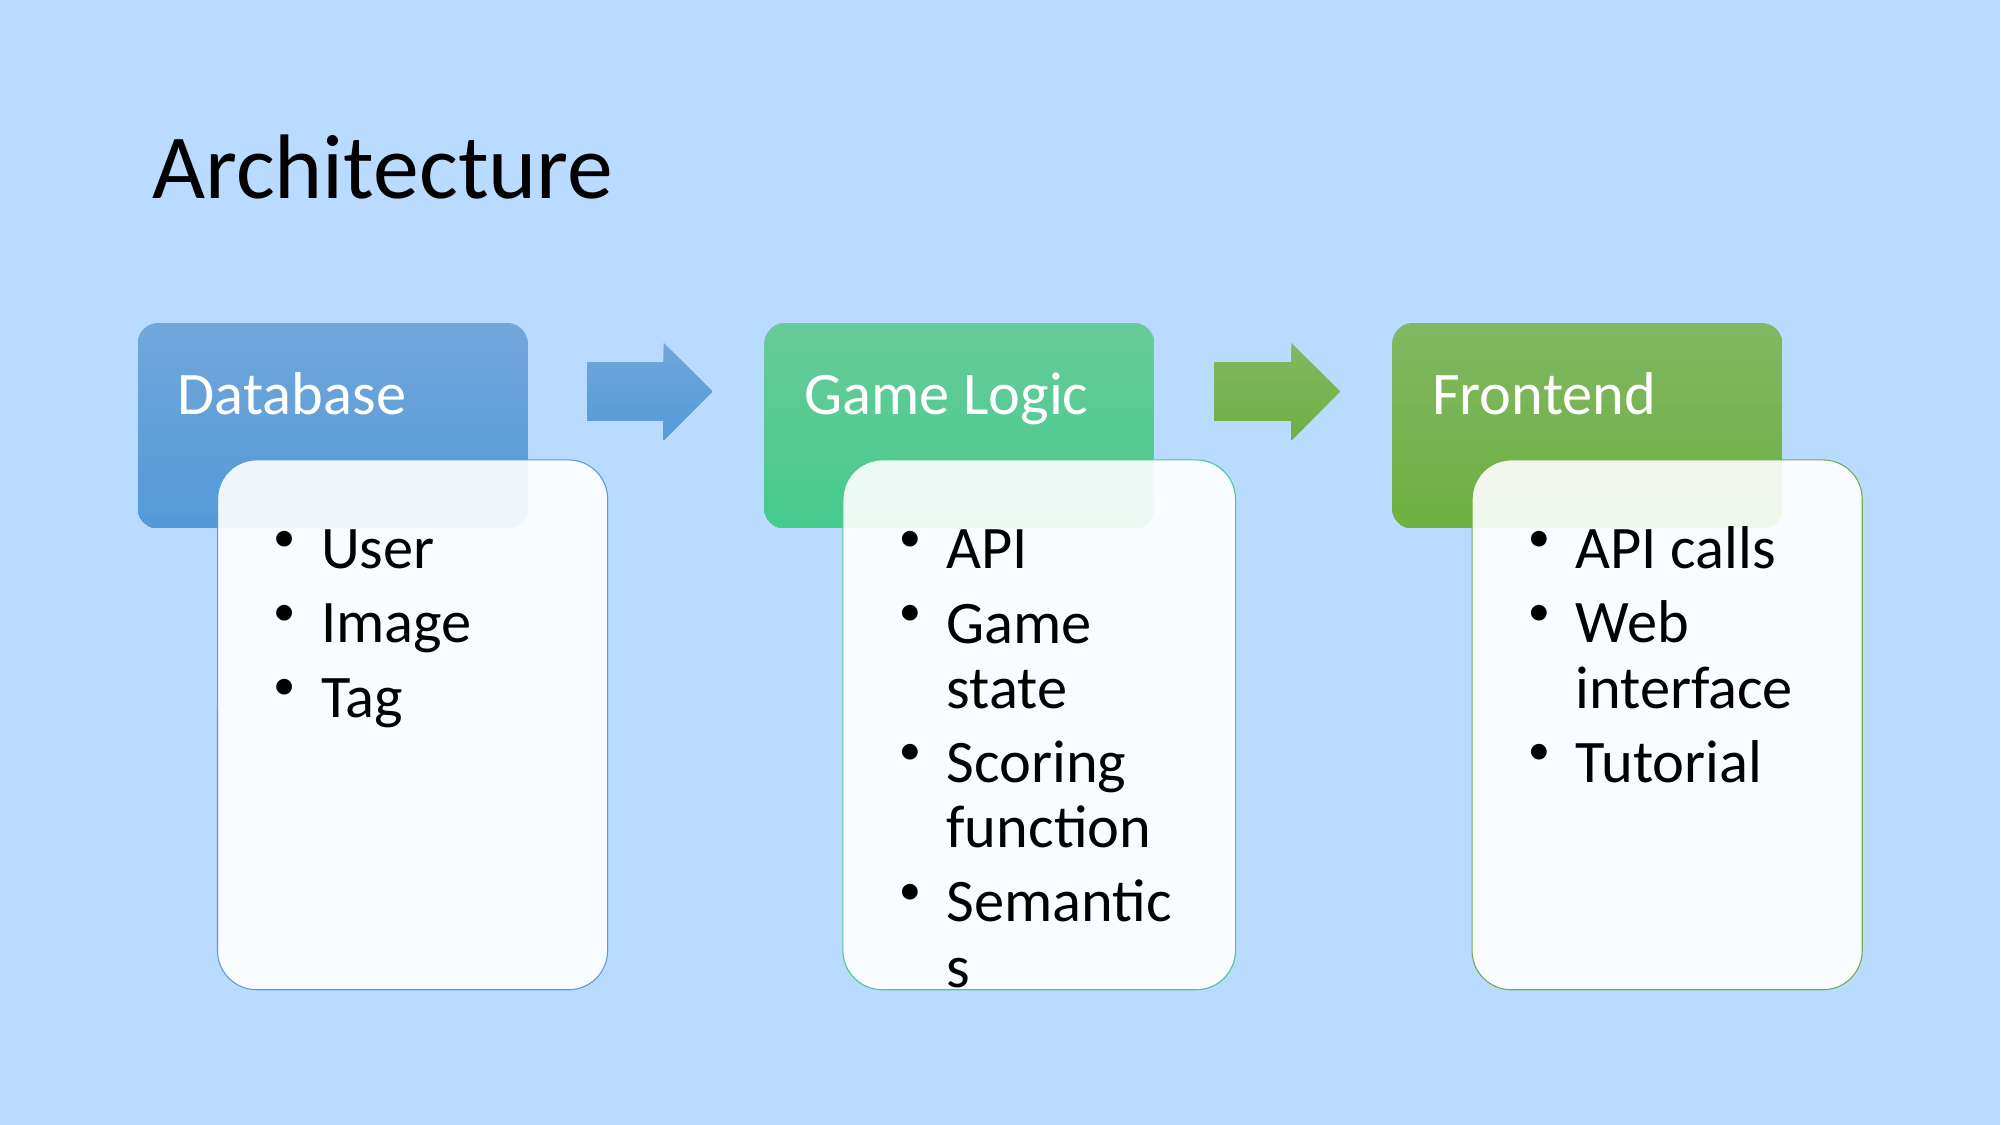

# Architecture
Database
User
Image
Tag

Game Logic
API
Game state
Scoring function
Semantics

Frontend
API calls
Web interface
Tutorial